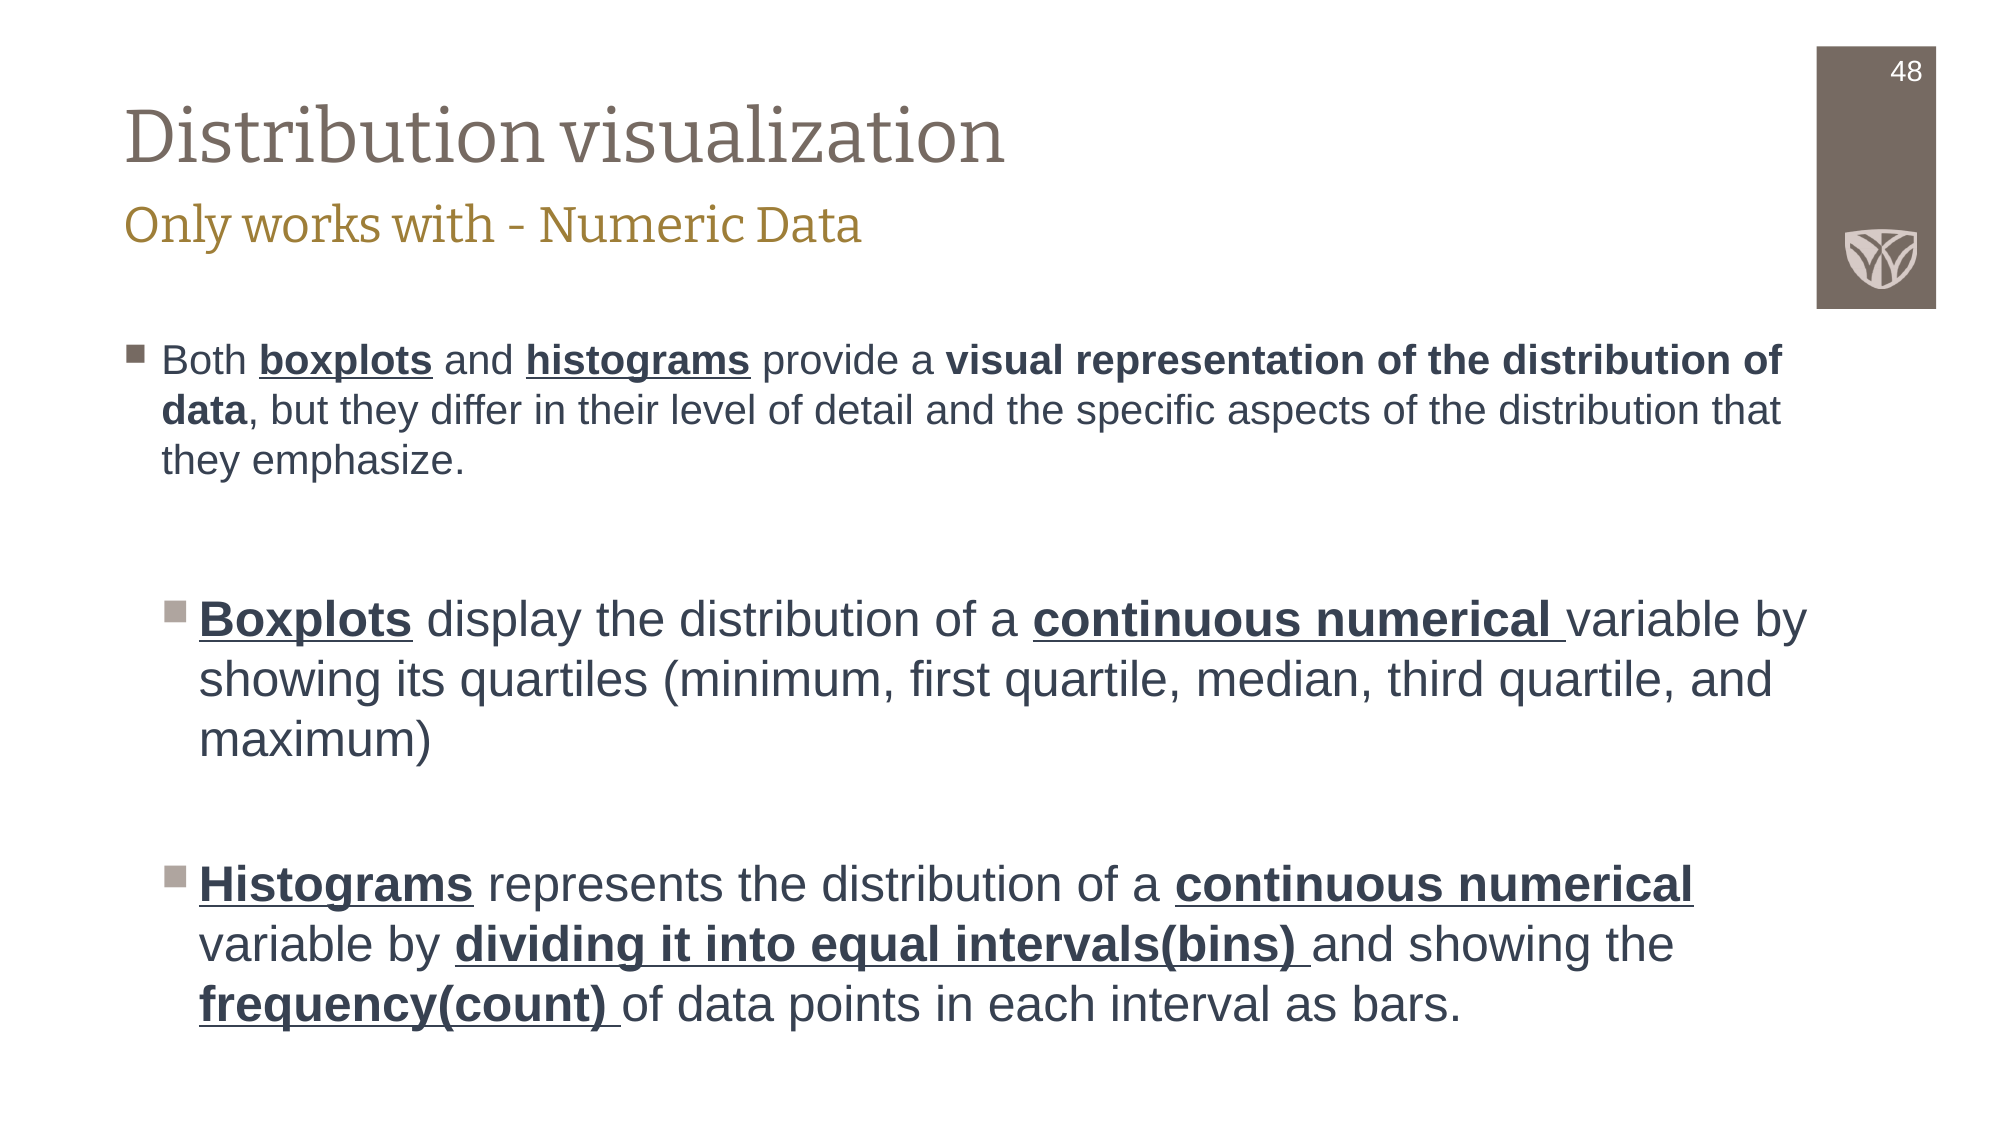

# Distribution visualization
48
Only works with - Numeric Data
Both boxplots and histograms provide a visual representation of the distribution of data, but they differ in their level of detail and the specific aspects of the distribution that they emphasize.

Boxplots display the distribution of a continuous numerical variable by showing its quartiles (minimum, first quartile, median, third quartile, and maximum)

Histograms represents the distribution of a continuous numerical variable by dividing it into equal intervals(bins) and showing the frequency(count) of data points in each interval as bars.